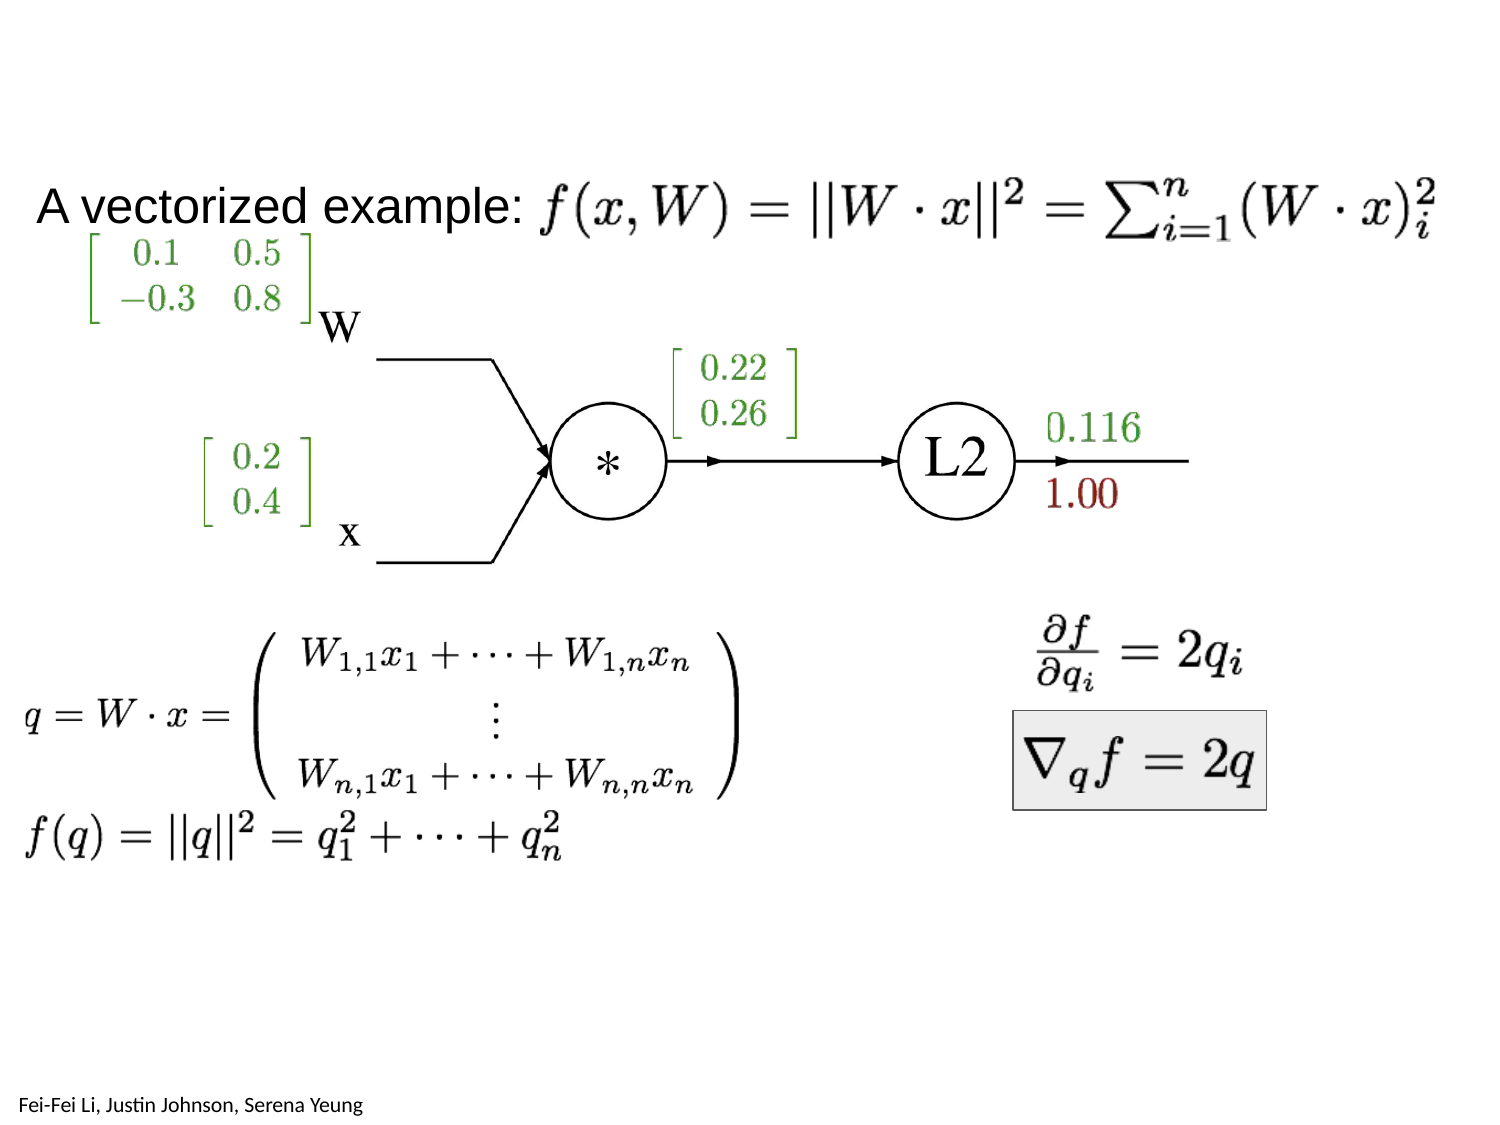

# A vectorized example:

Lecture 4 - 163
Fei-Fei Li, Justin Johnson, Serena Yeung